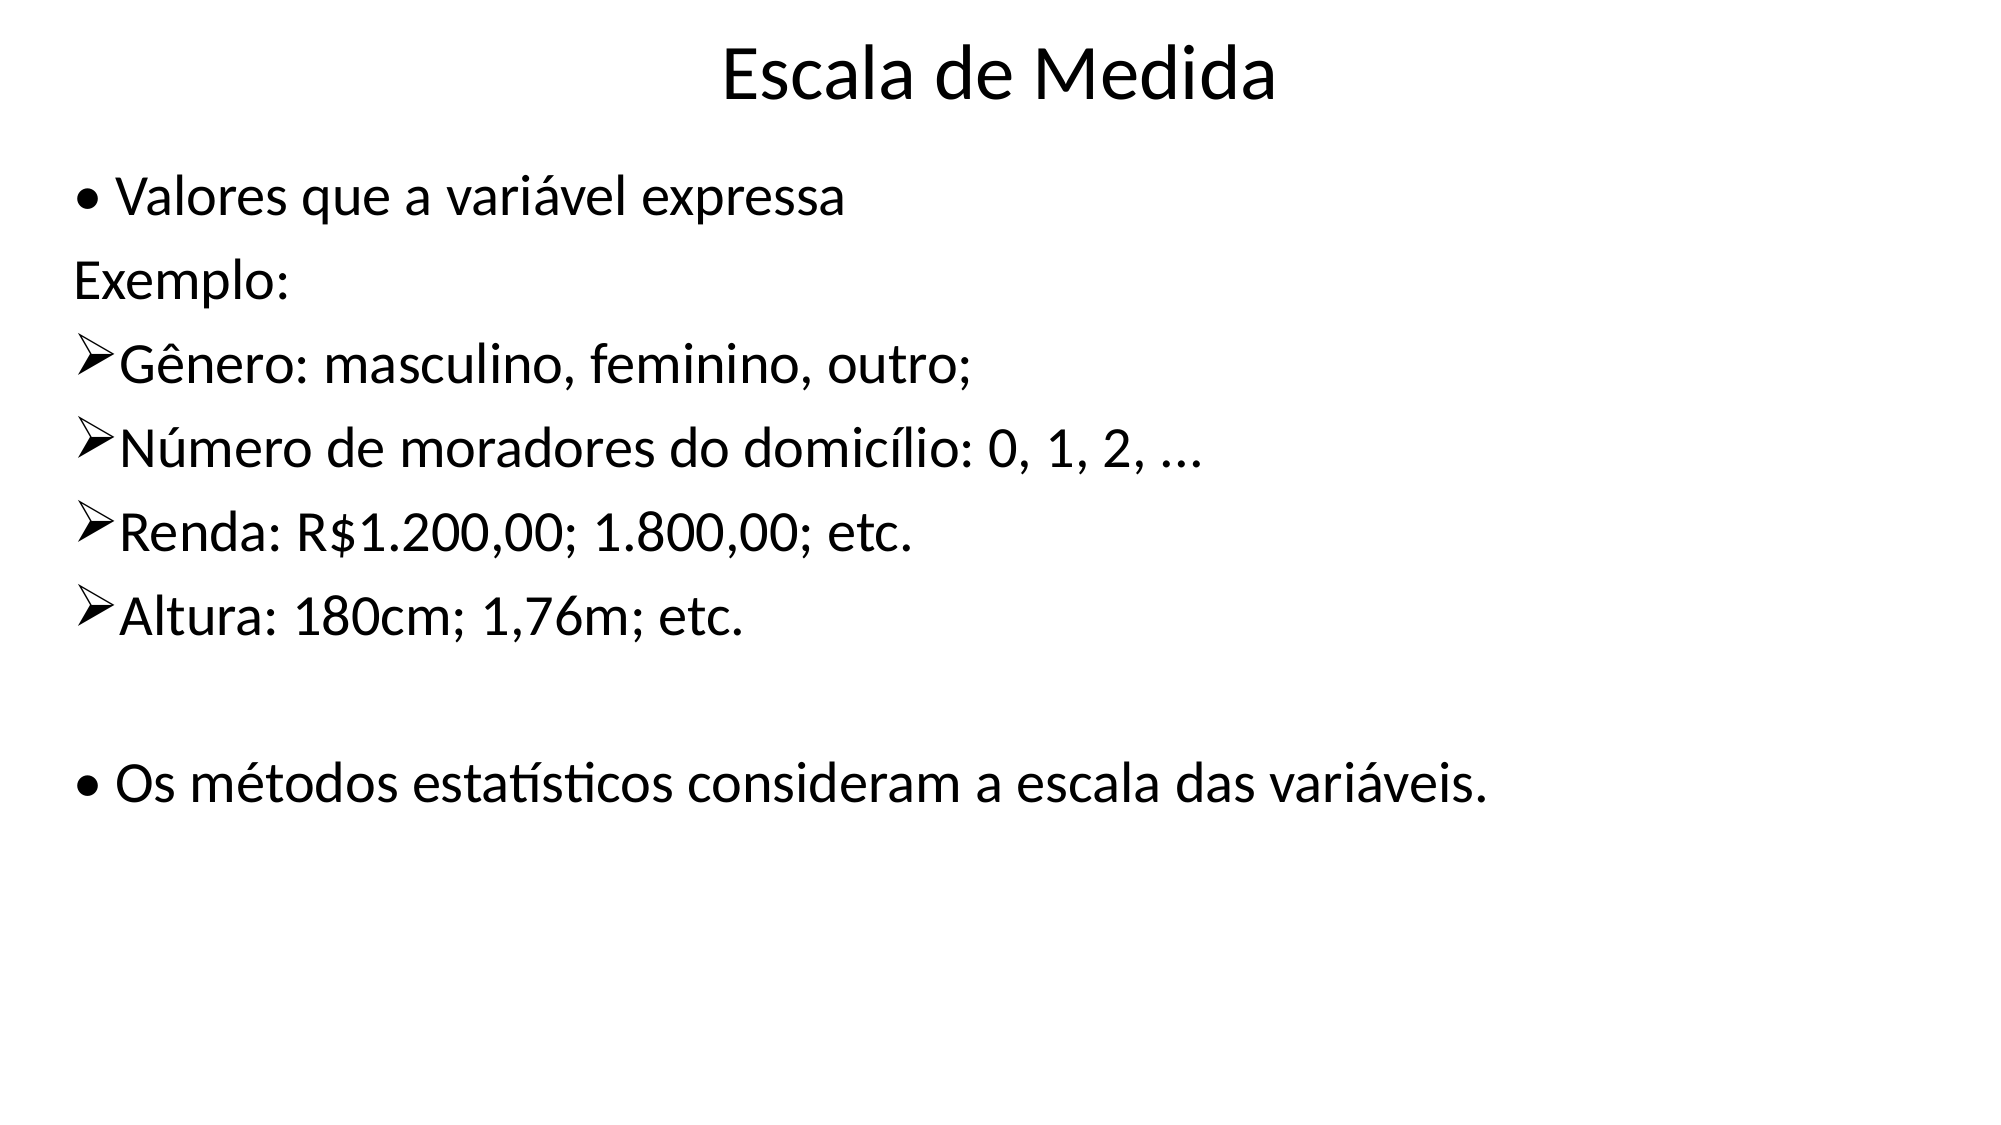

# Escala de Medida
• Valores que a variável expressa
Exemplo:
Gênero: masculino, feminino, outro;
Número de moradores do domicílio: 0, 1, 2, ...
Renda: R$1.200,00; 1.800,00; etc.
Altura: 180cm; 1,76m; etc.

• Os métodos estatísticos consideram a escala das variáveis.